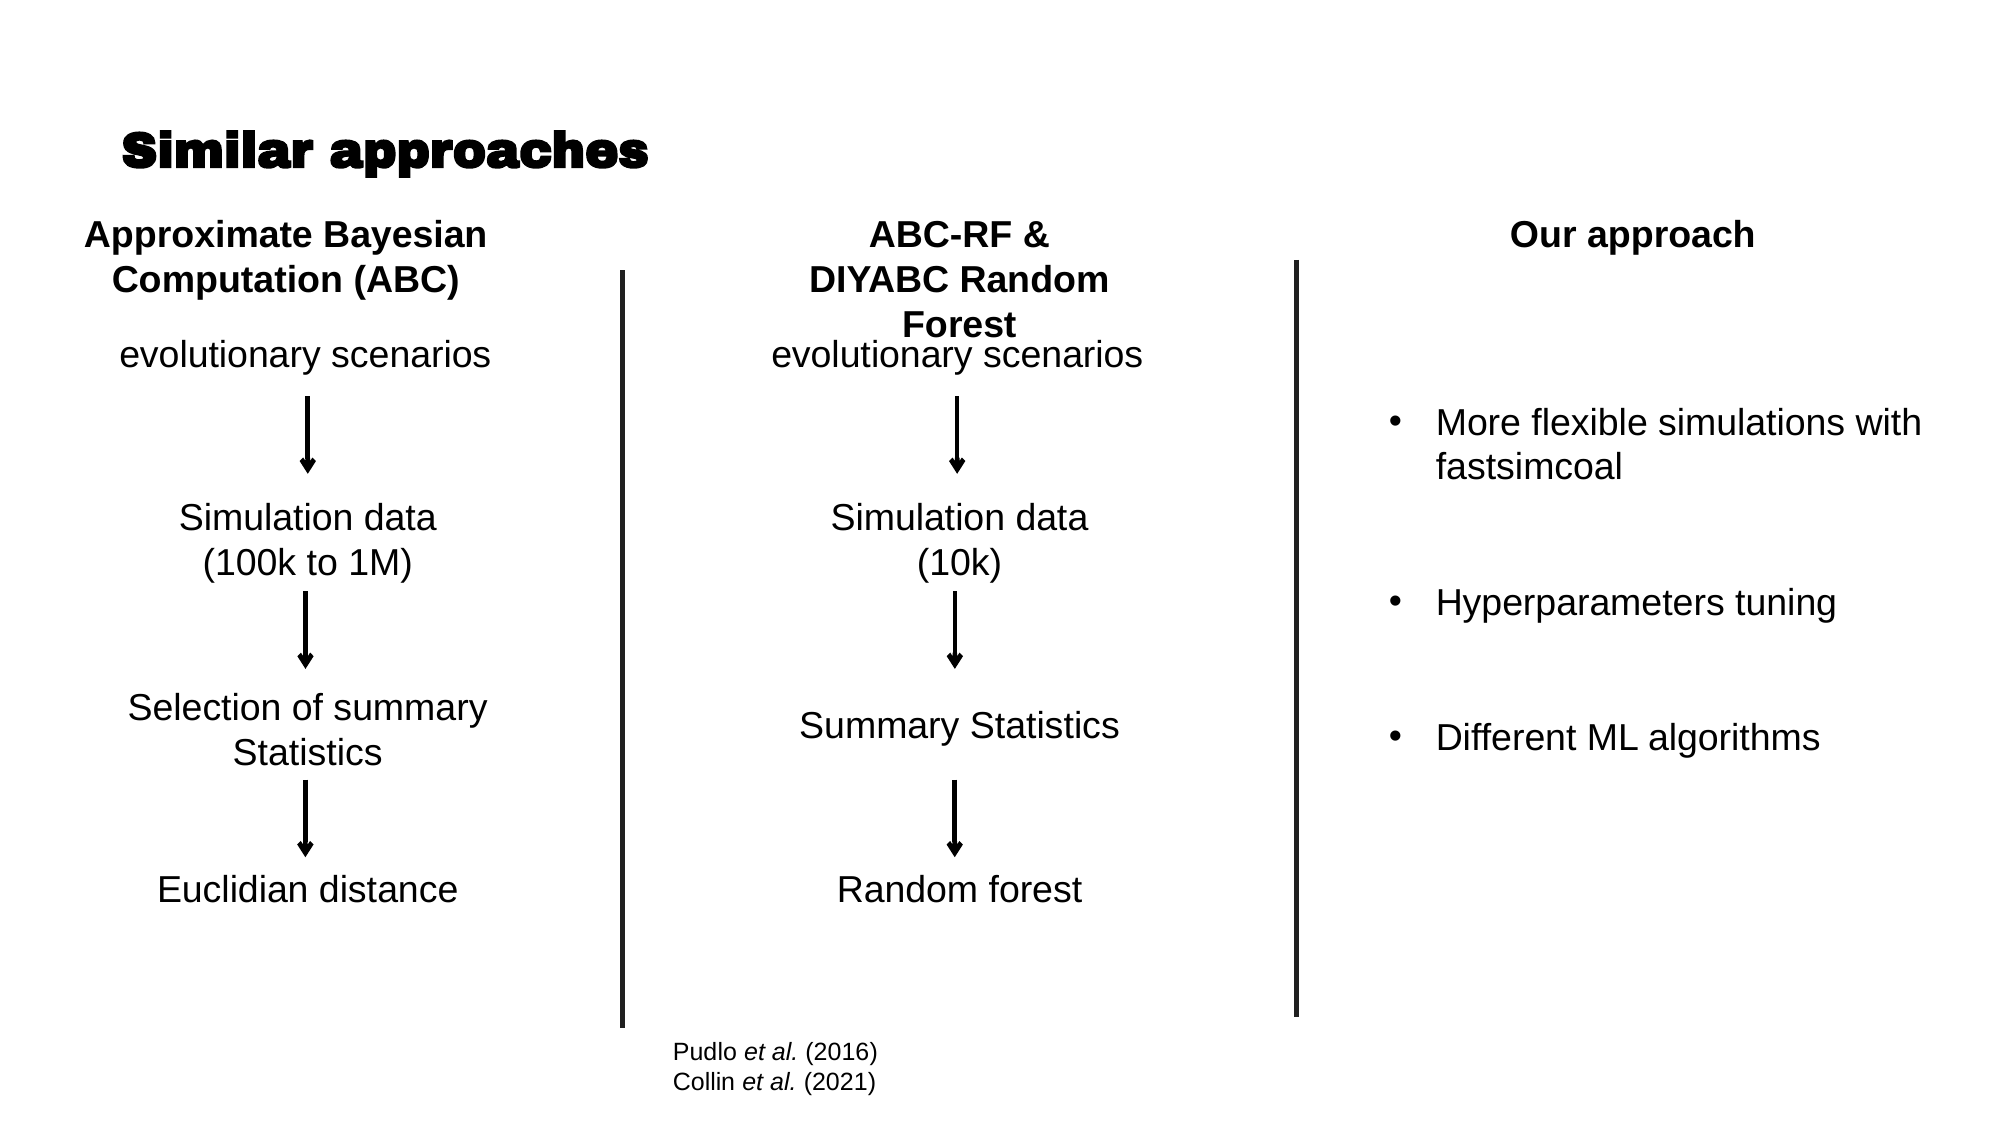

# Similar approaches
Approximate Bayesian Computation (ABC)
ABC-RF &
DIYABC Random Forest
Our approach
evolutionary scenarios
evolutionary scenarios

More flexible simulations with fastsimcoal

Hyperparameters tuning

Different ML algorithms
Simulation data
(100k to 1M)
Simulation data
(10k)
Selection of summary Statistics
Summary Statistics
Euclidian distance
Random forest
Pudlo et al. (2016)
Collin et al. (2021)
7